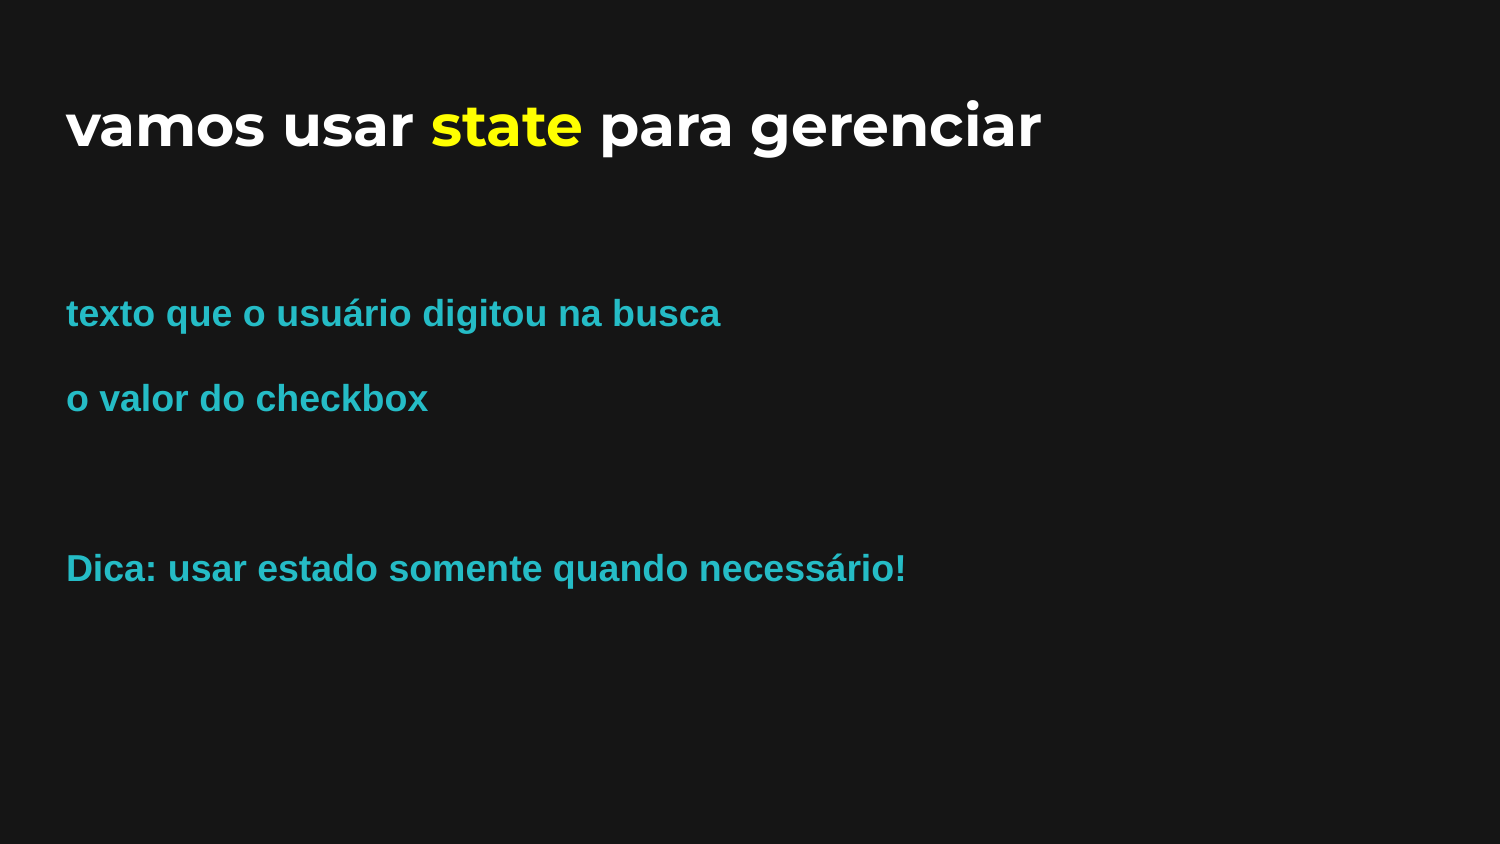

# vamos usar state para gerenciar

texto que o usuário digitou na busca
o valor do checkbox

Dica: usar estado somente quando necessário!